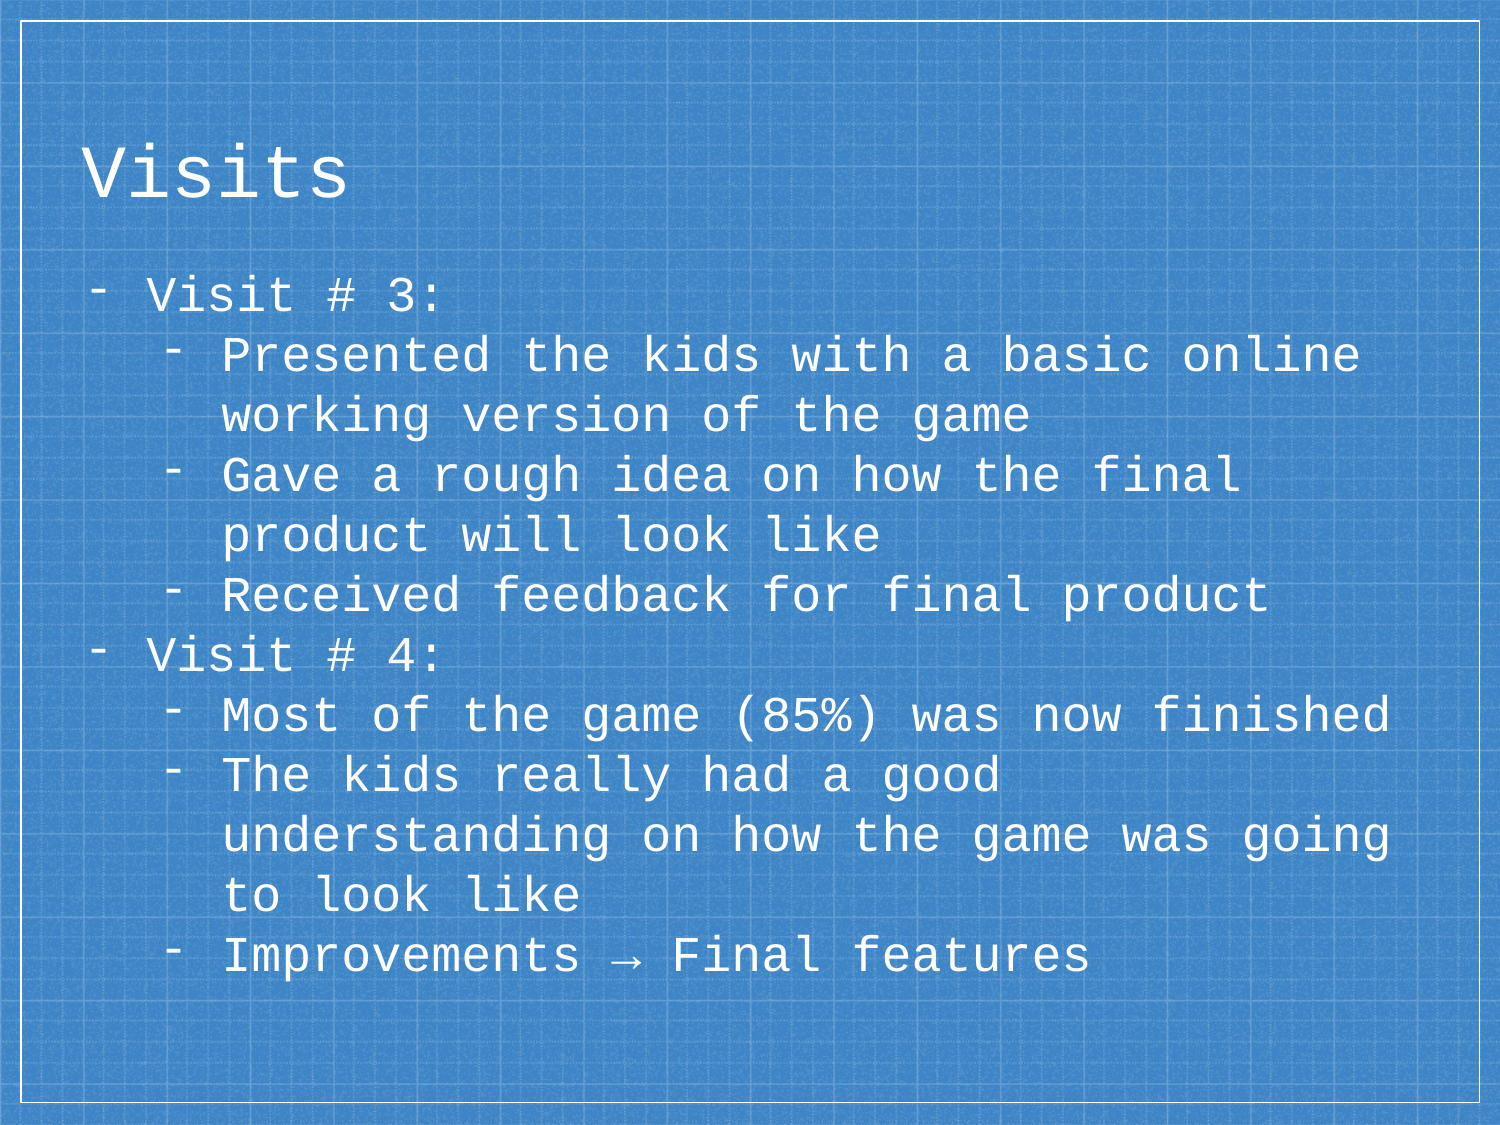

# Visits
Visit # 3:
Presented the kids with a basic online working version of the game
Gave a rough idea on how the final product will look like
Received feedback for final product
Visit # 4:
Most of the game (85%) was now finished
The kids really had a good understanding on how the game was going to look like
Improvements → Final features